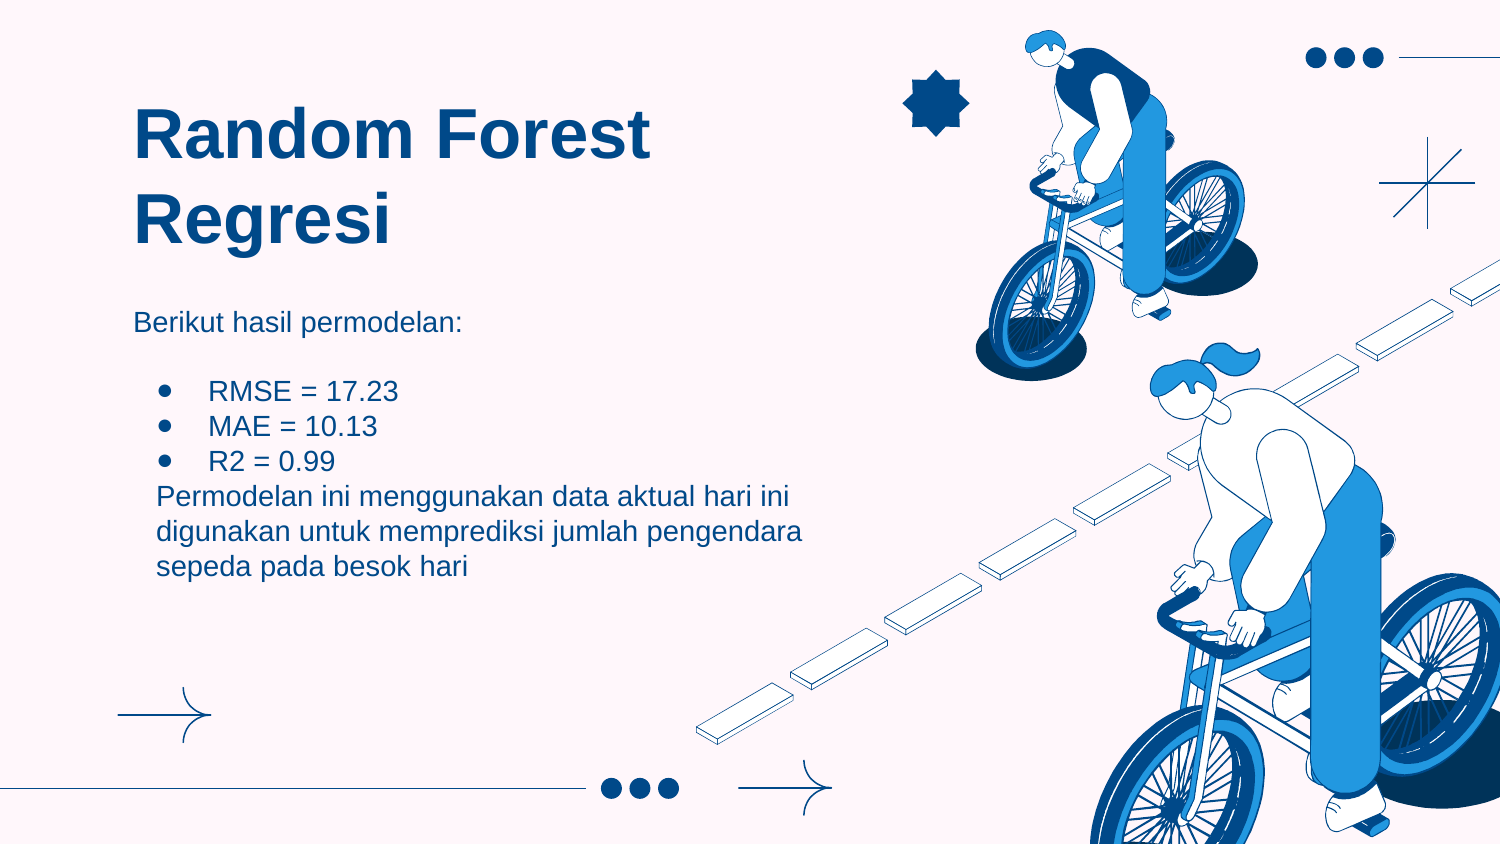

# Random Forest Regresi

Berikut hasil permodelan:
RMSE = 17.23
MAE = 10.13
R2 = 0.99
Permodelan ini menggunakan data aktual hari ini digunakan untuk memprediksi jumlah pengendara sepeda pada besok hari